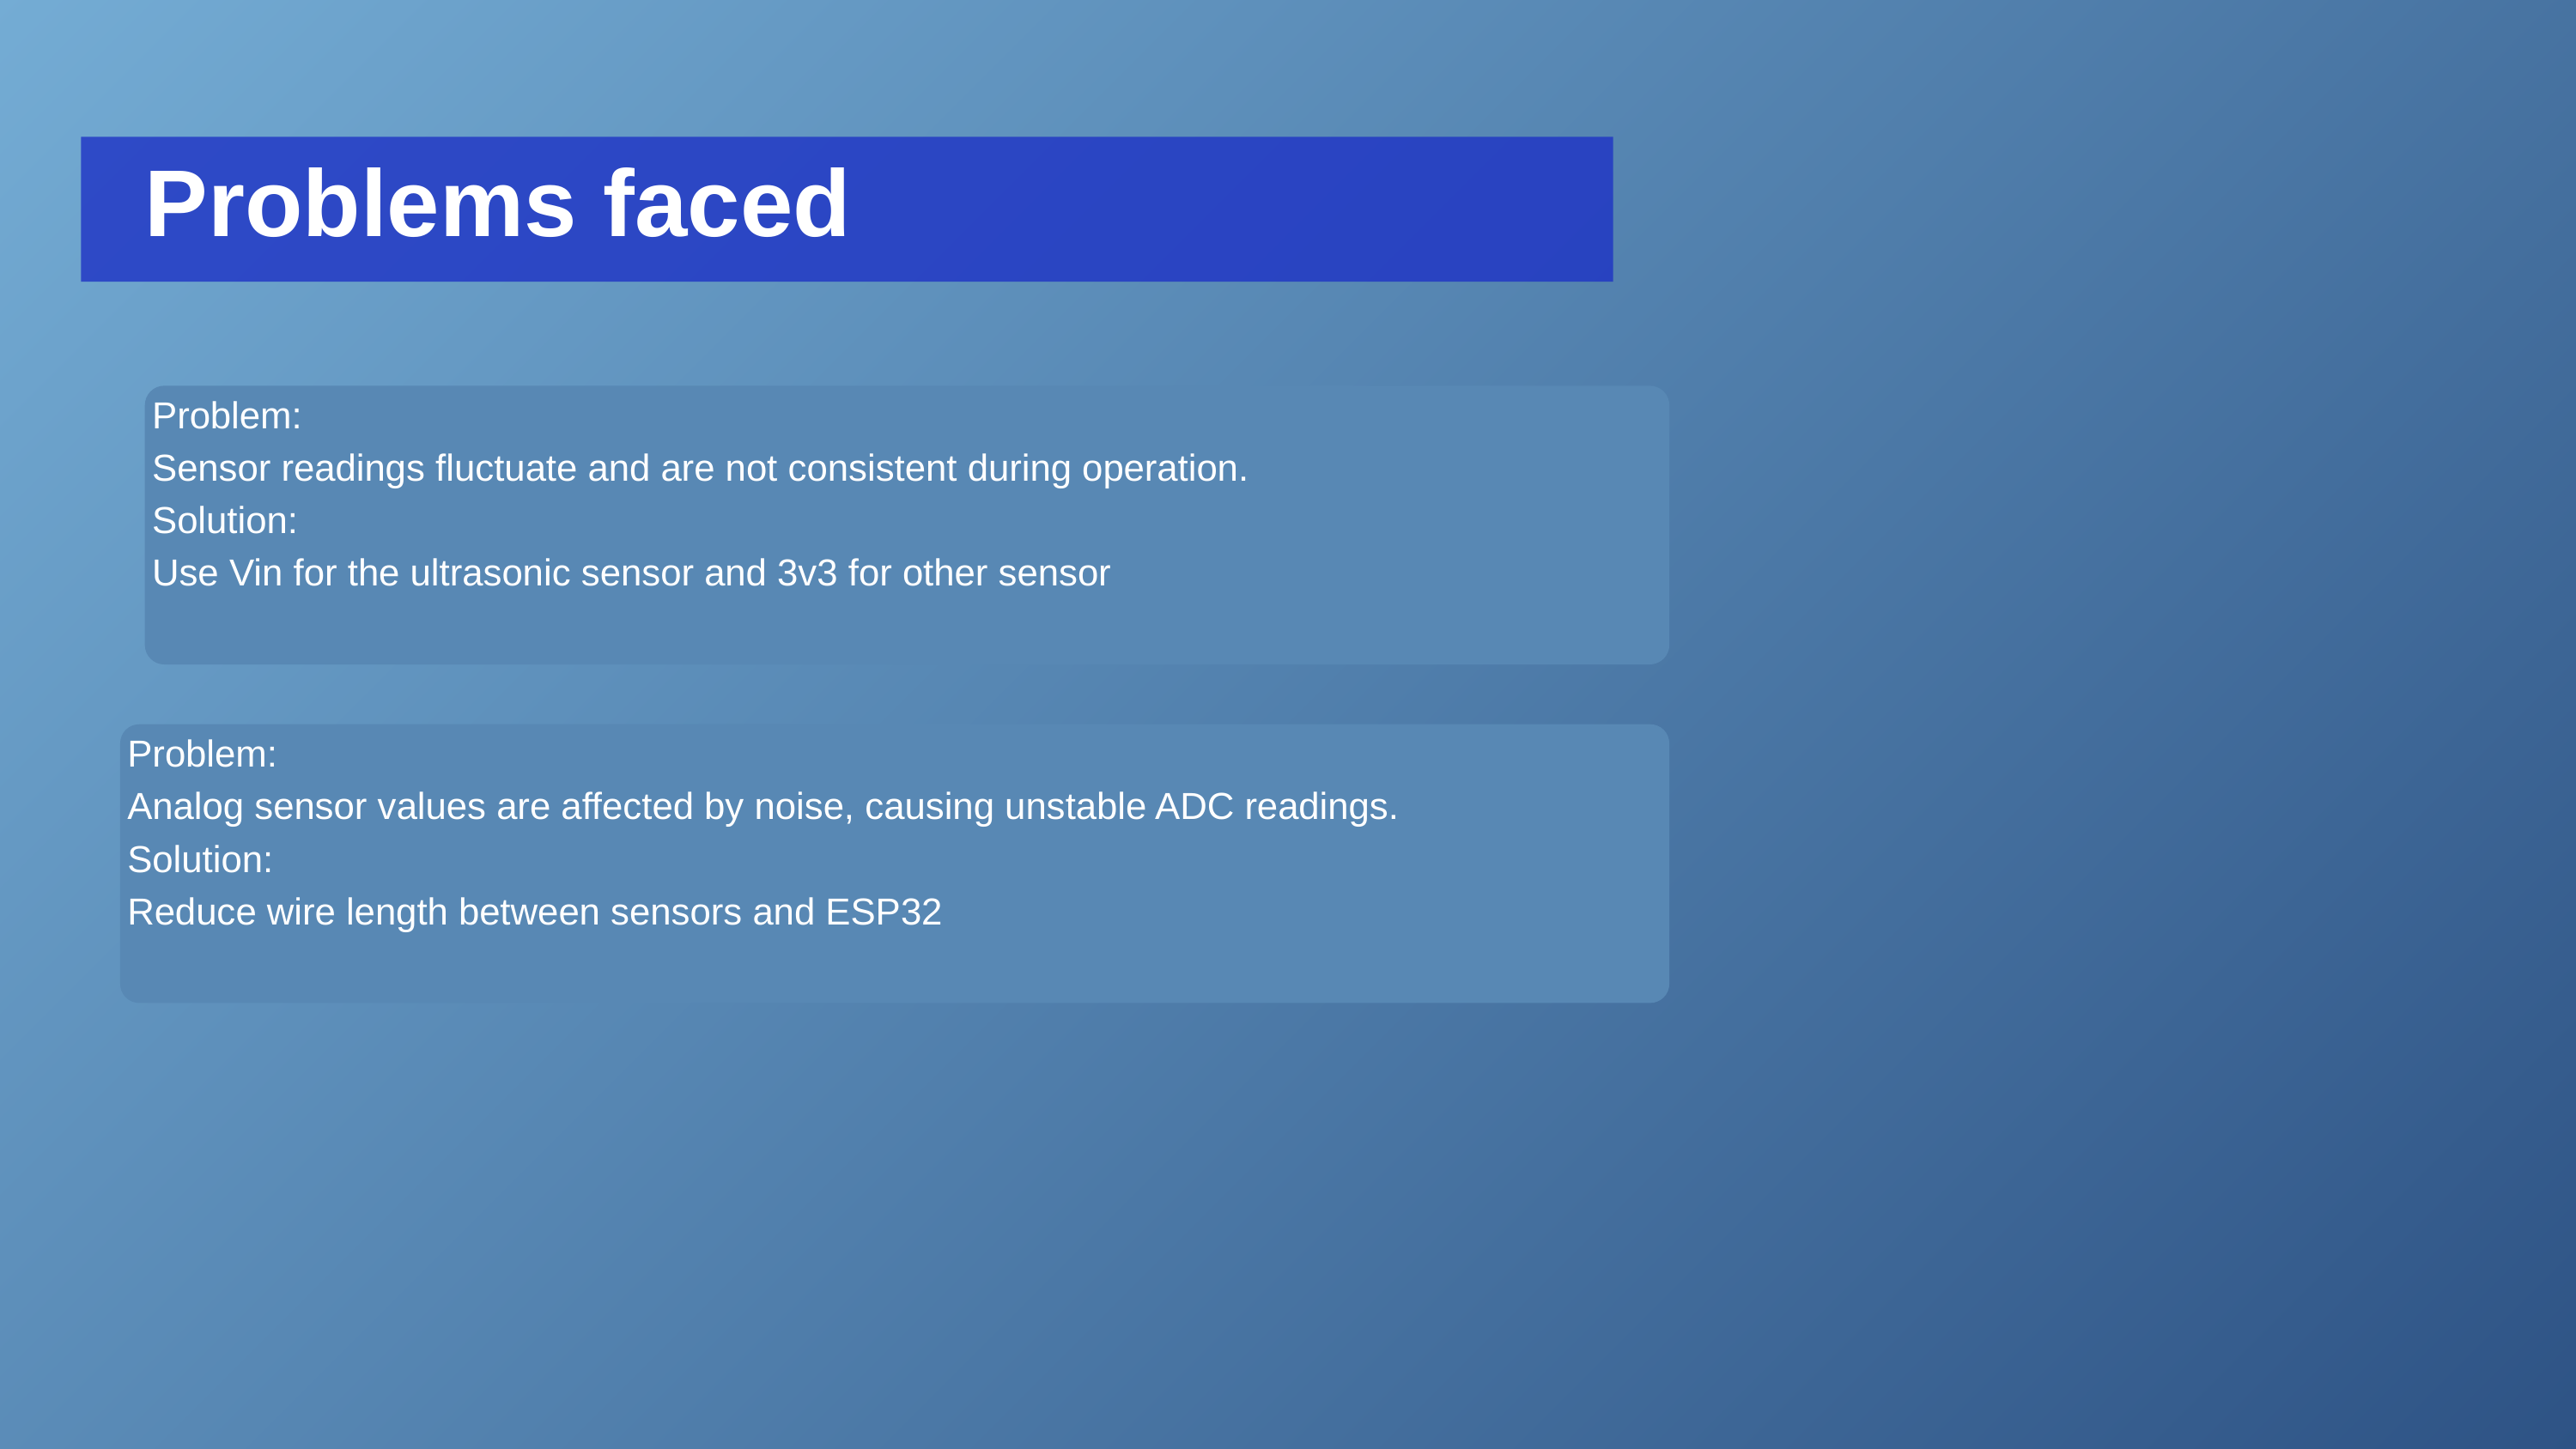

Problems faced

Problem:
Sensor readings fluctuate and are not consistent during operation.
Solution:
Use Vin for the ultrasonic sensor and 3v3 for other sensor

Problem:
Analog sensor values are affected by noise, causing unstable ADC readings.
Solution:
Reduce wire length between sensors and ESP32